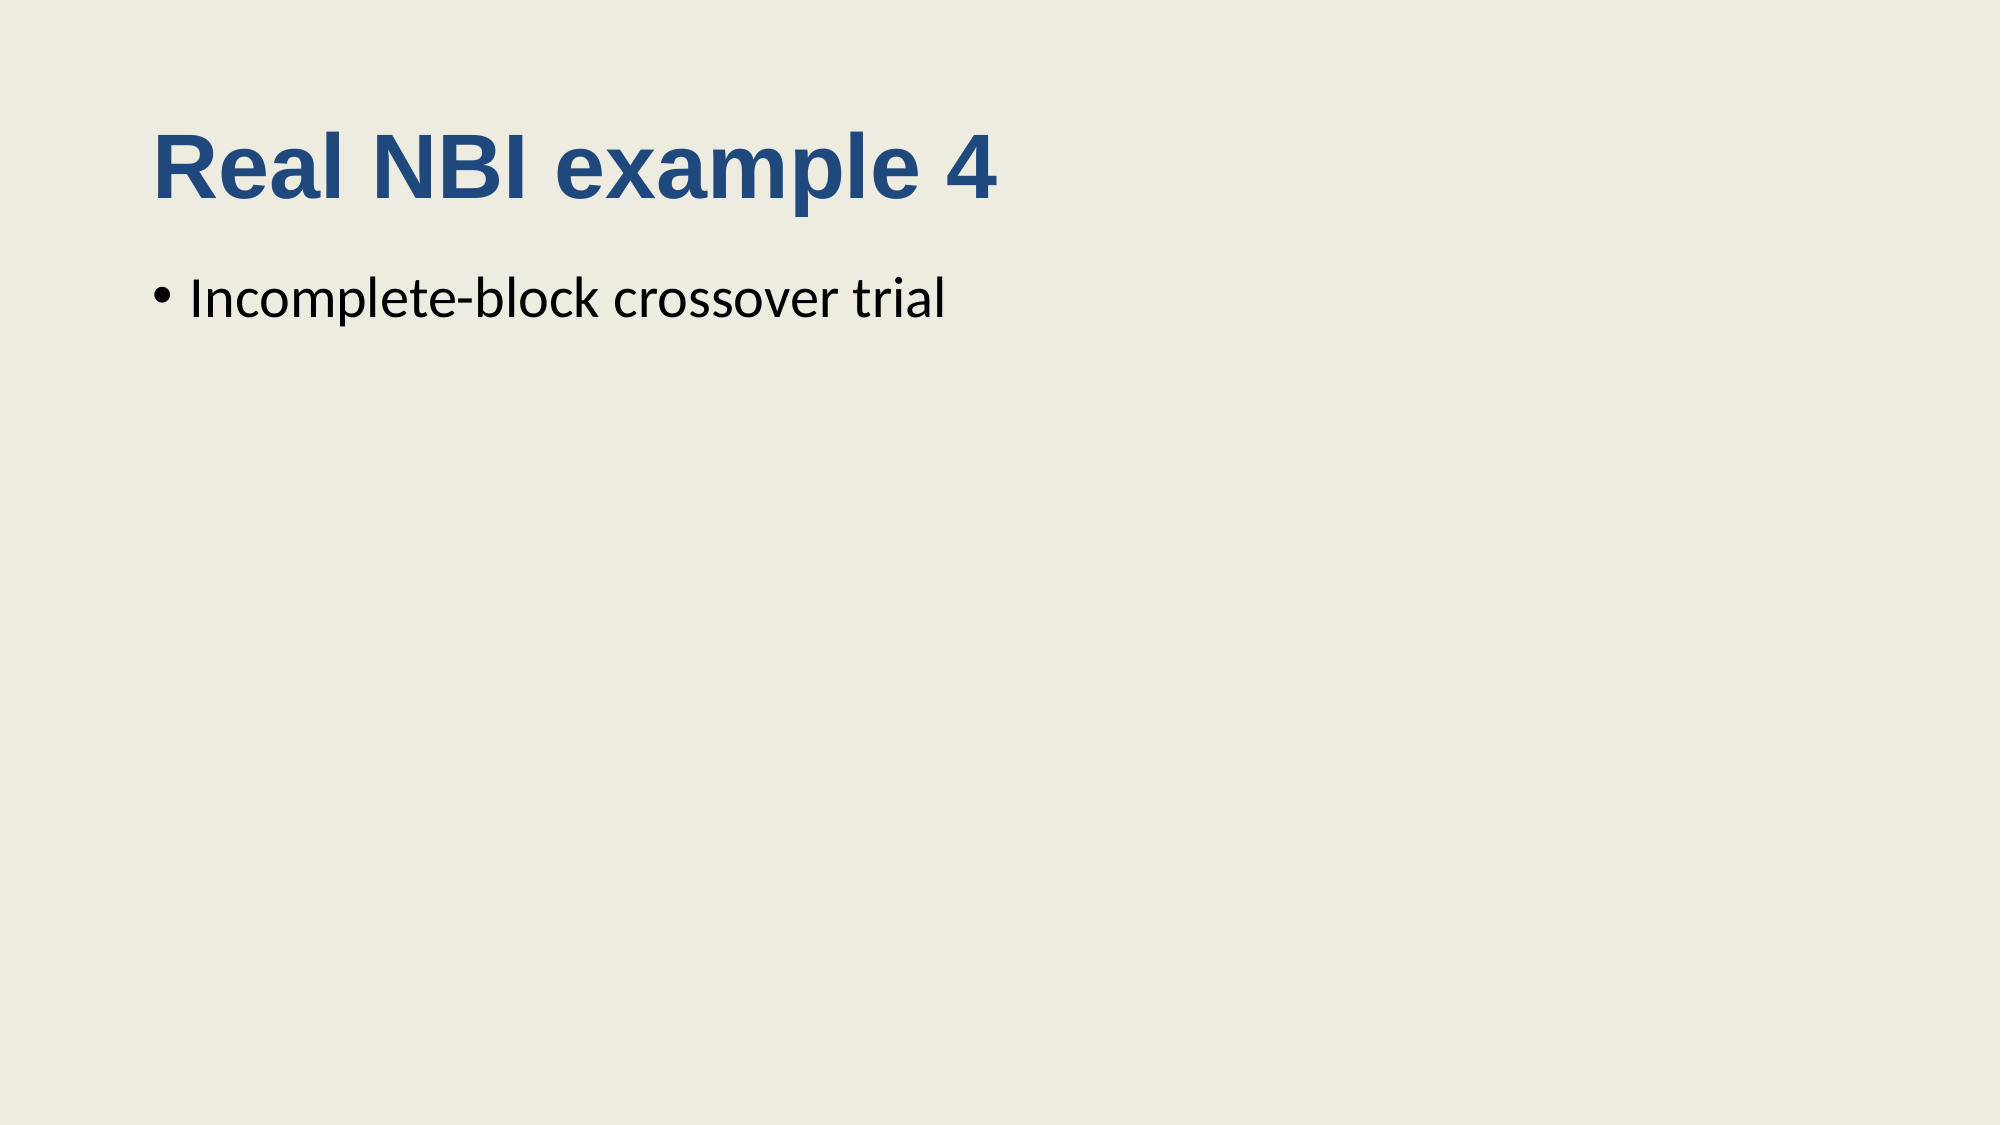

# Real NBI example 4
Incomplete-block crossover trial